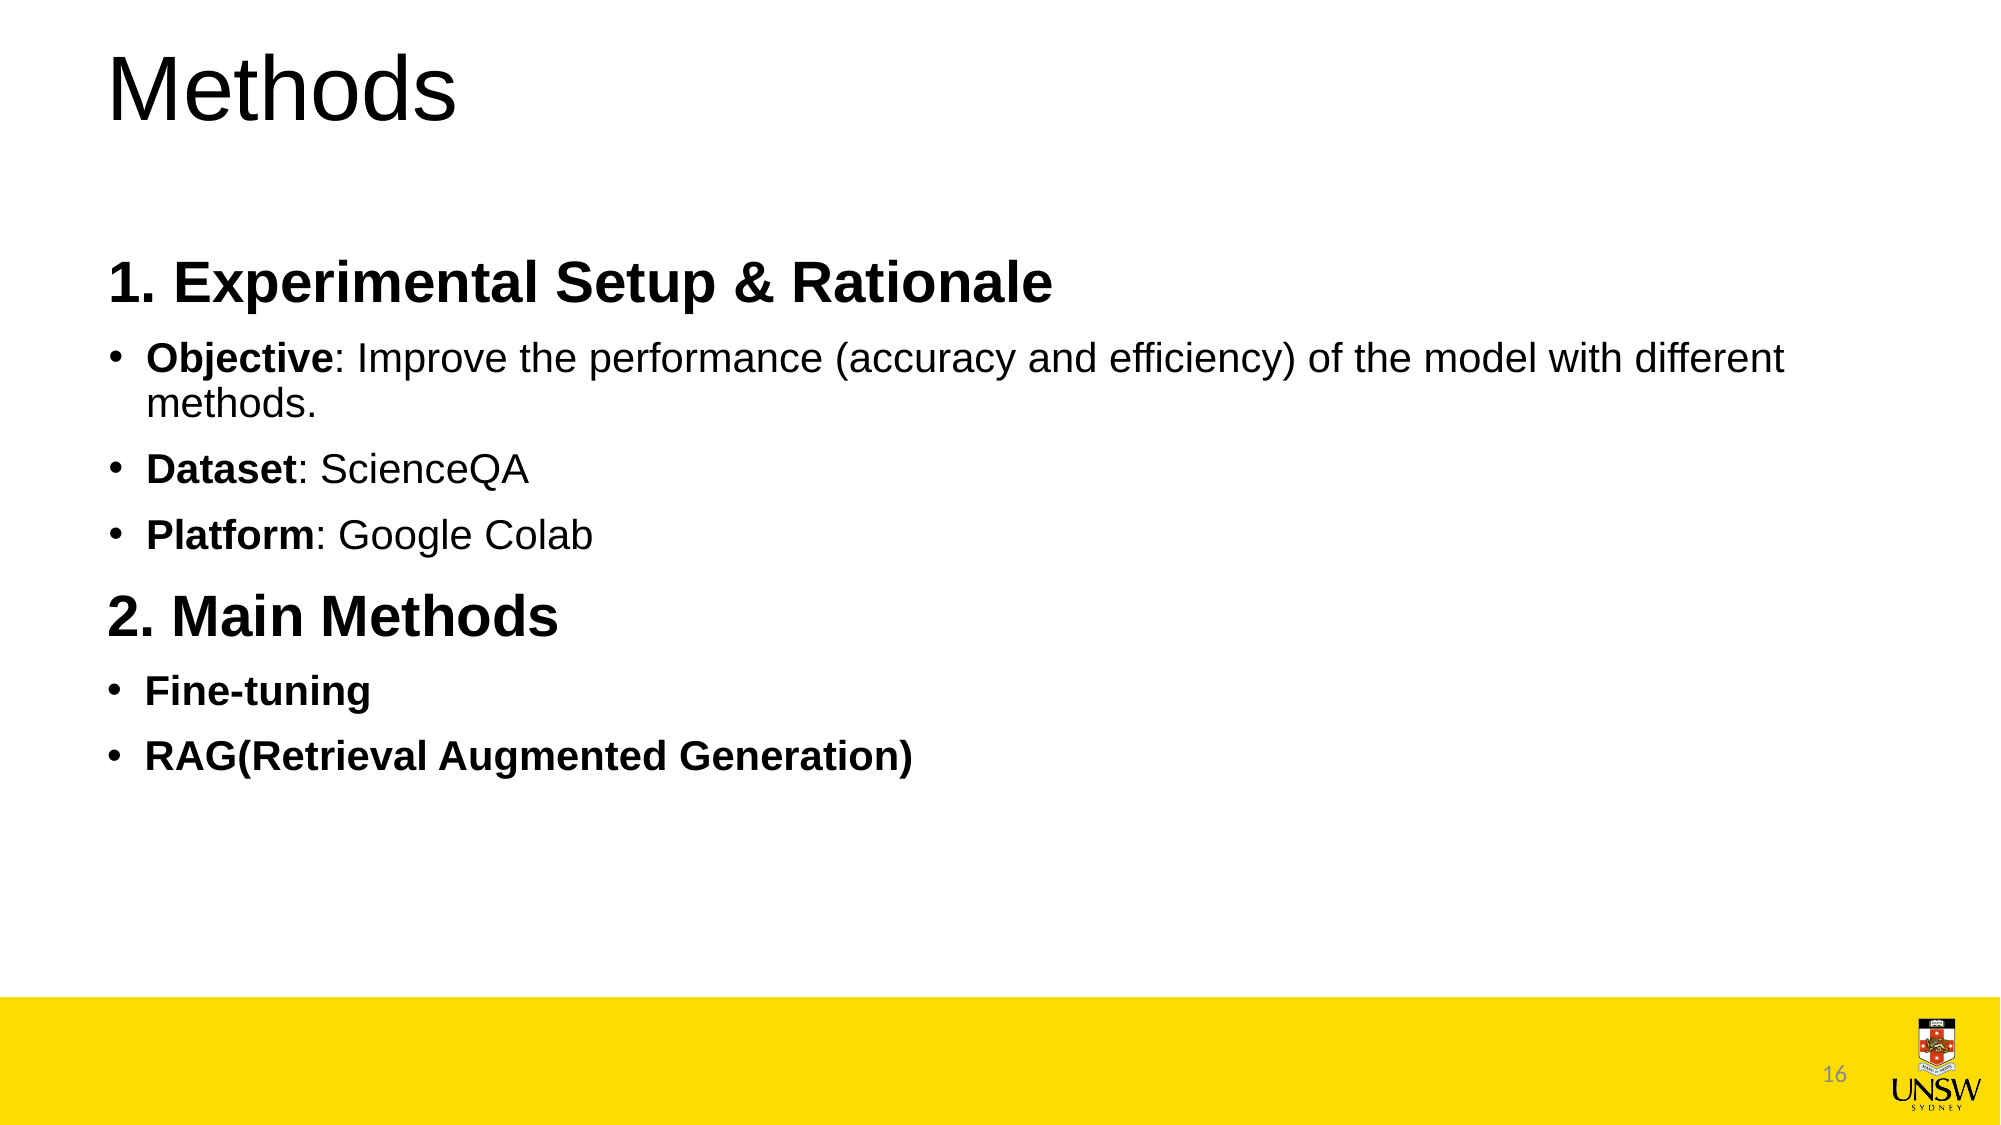

# Methods
1. Experimental Setup & Rationale
Objective: Improve the performance (accuracy and efficiency) of the model with different methods.
Dataset: ScienceQA
Platform: Google Colab

2. Main Methods
Fine-tuning
RAG(Retrieval Augmented Generation)

16